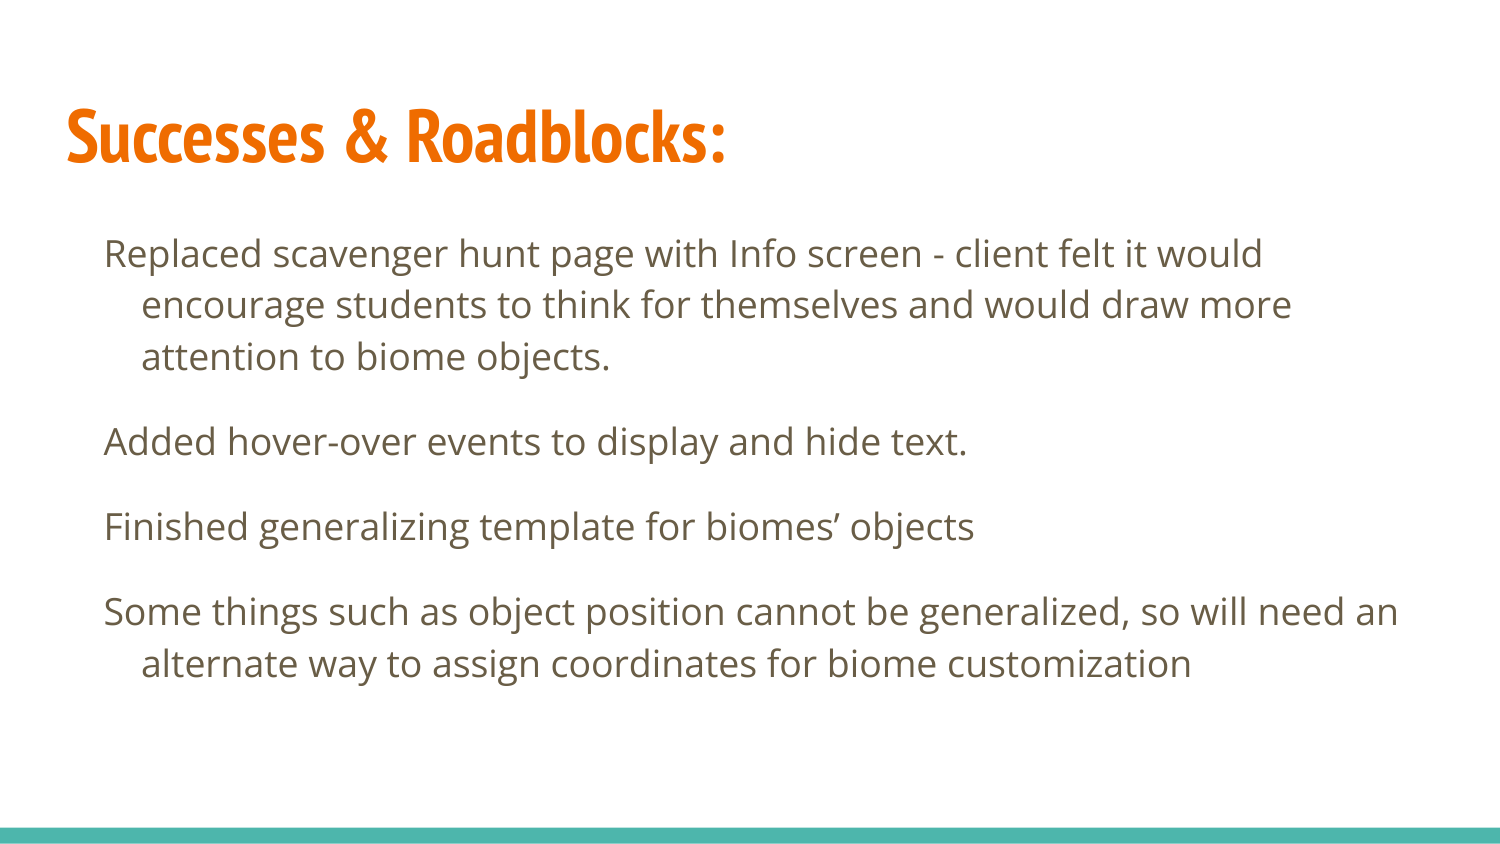

# Successes & Roadblocks:
Replaced scavenger hunt page with Info screen - client felt it would encourage students to think for themselves and would draw more attention to biome objects.
Added hover-over events to display and hide text.
Finished generalizing template for biomes’ objects
Some things such as object position cannot be generalized, so will need an alternate way to assign coordinates for biome customization